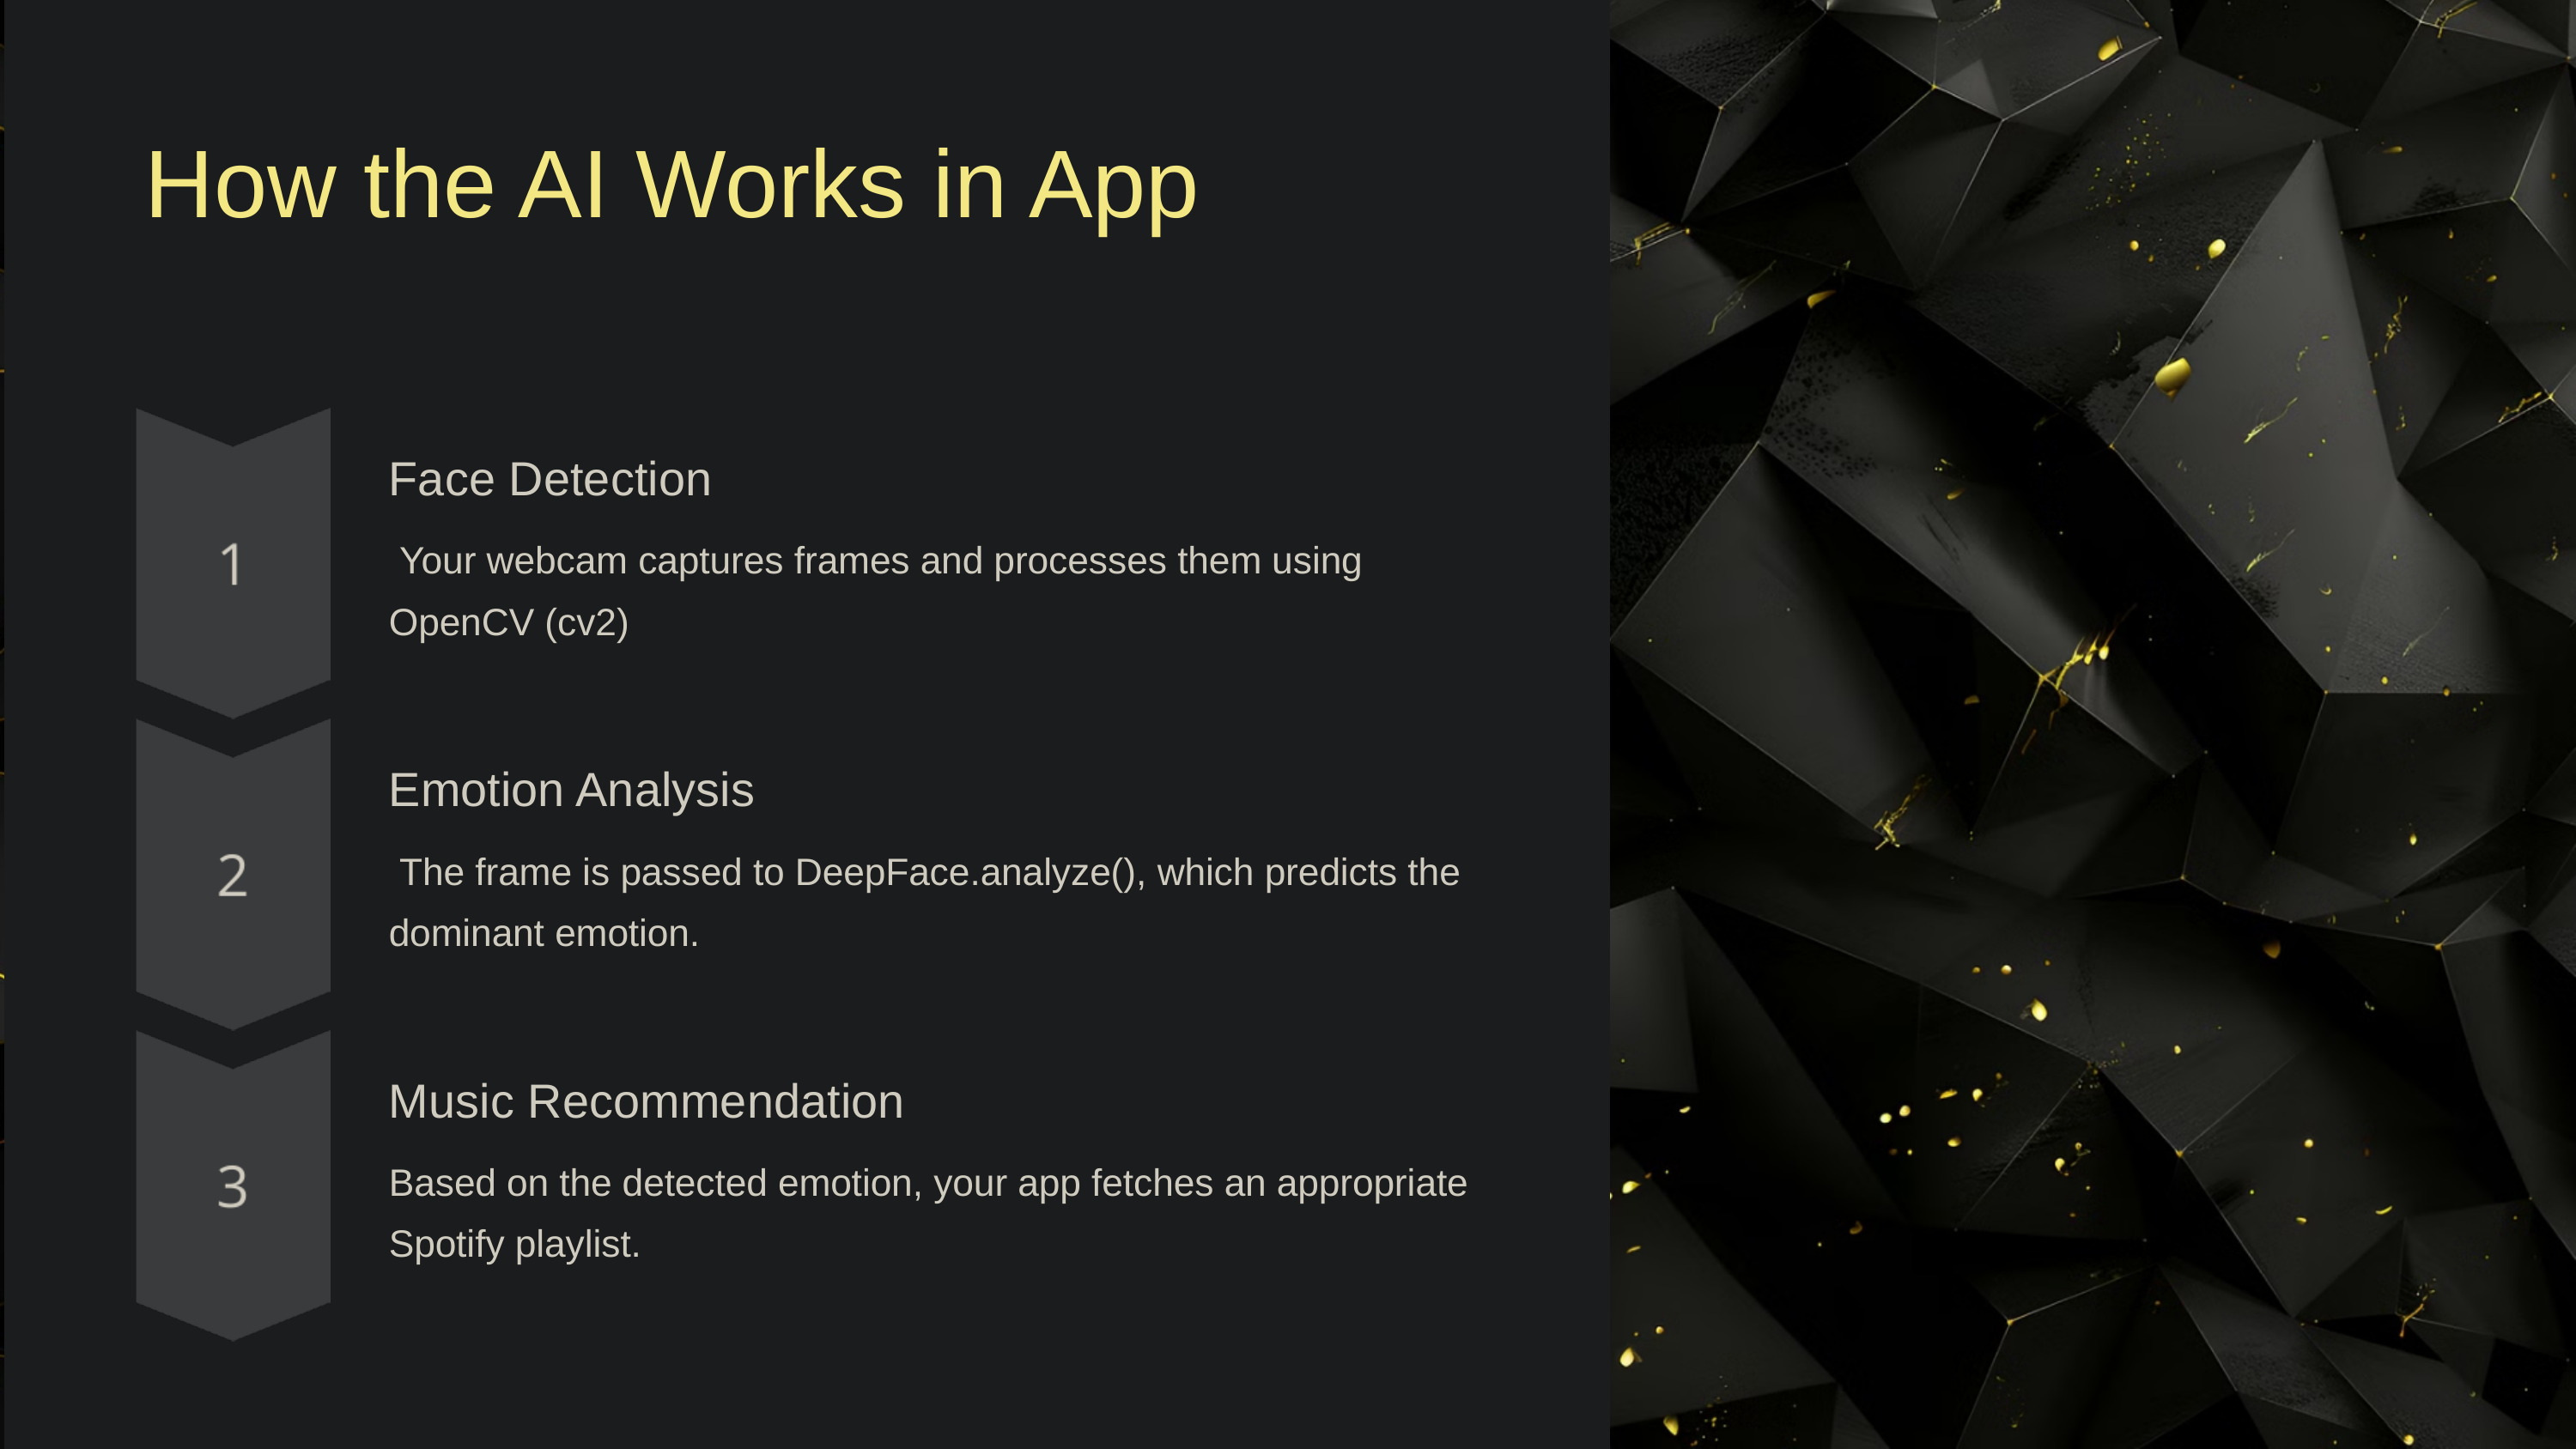

How the AI Works in App

Face Detection

 Your webcam captures frames and processes them using OpenCV (cv2)

Emotion Analysis

 The frame is passed to DeepFace.analyze(), which predicts the dominant emotion.

Music Recommendation

Based on the detected emotion, your app fetches an appropriate Spotify playlist.